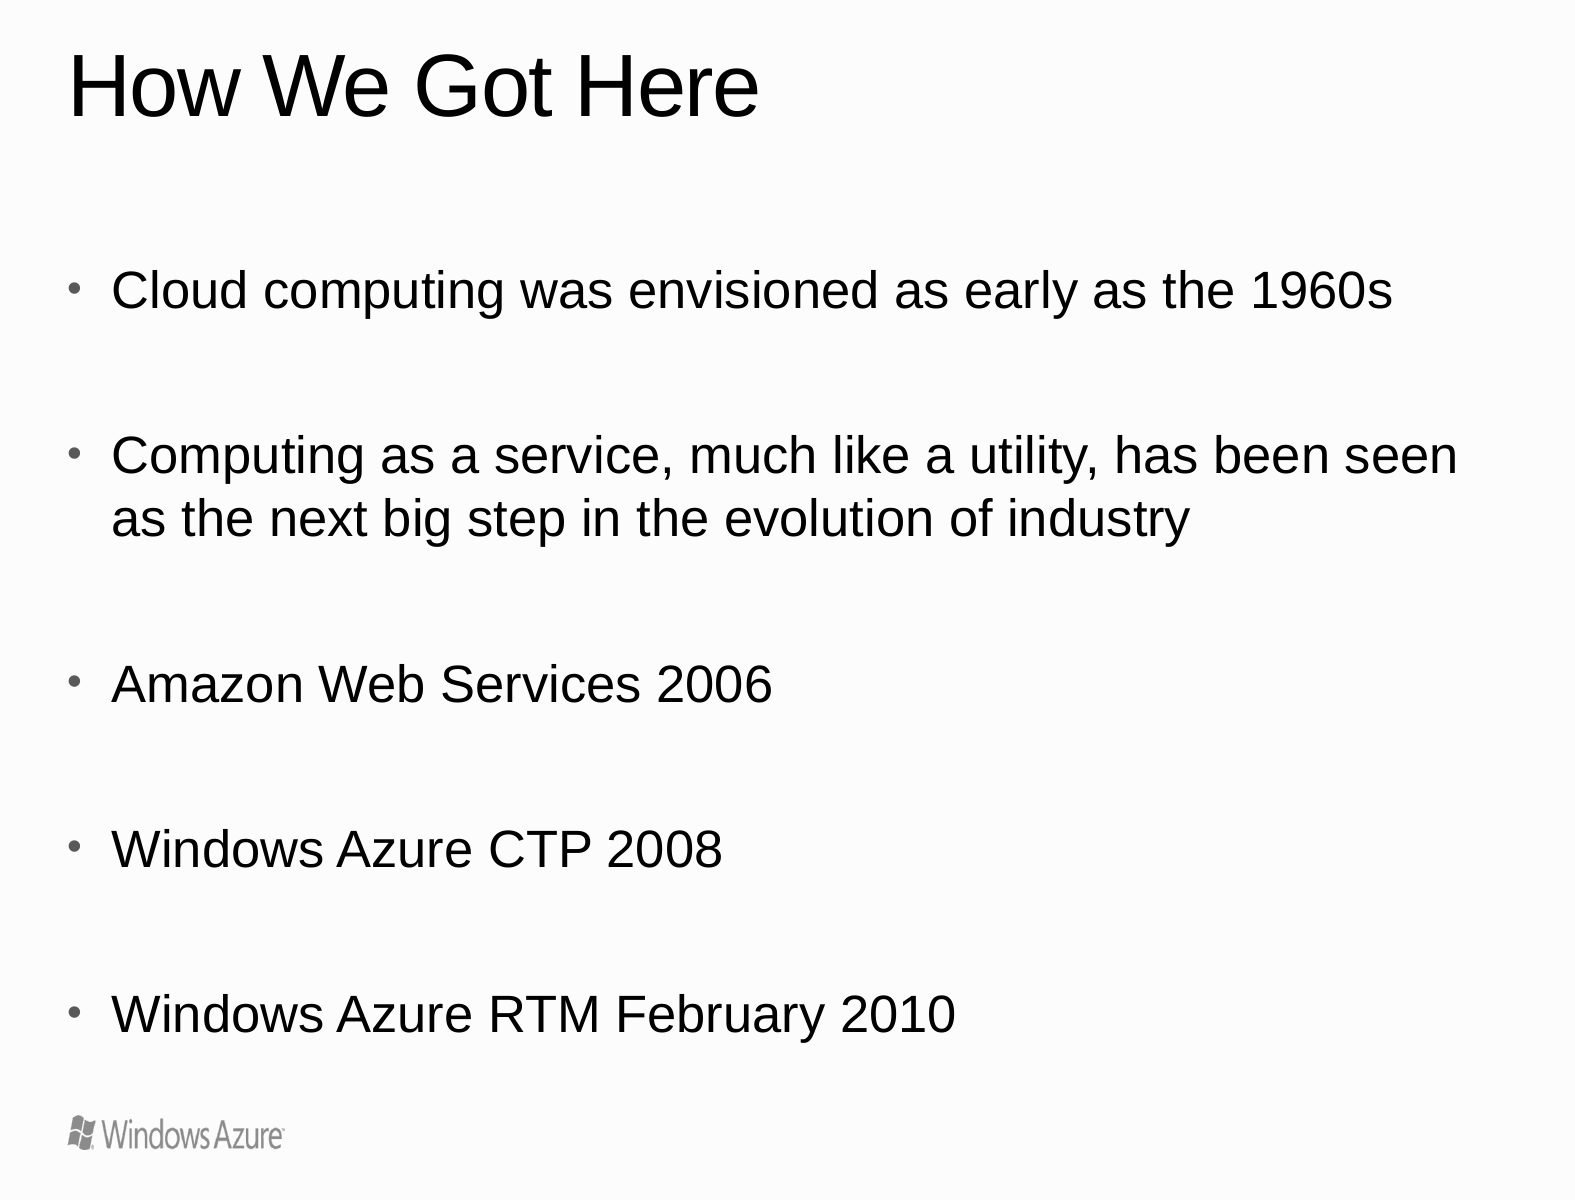

# How We Got Here
Cloud computing was envisioned as early as the 1960s

Computing as a service, much like a utility, has been seen as the next big step in the evolution of industry

Amazon Web Services 2006

Windows Azure CTP 2008

Windows Azure RTM February 2010